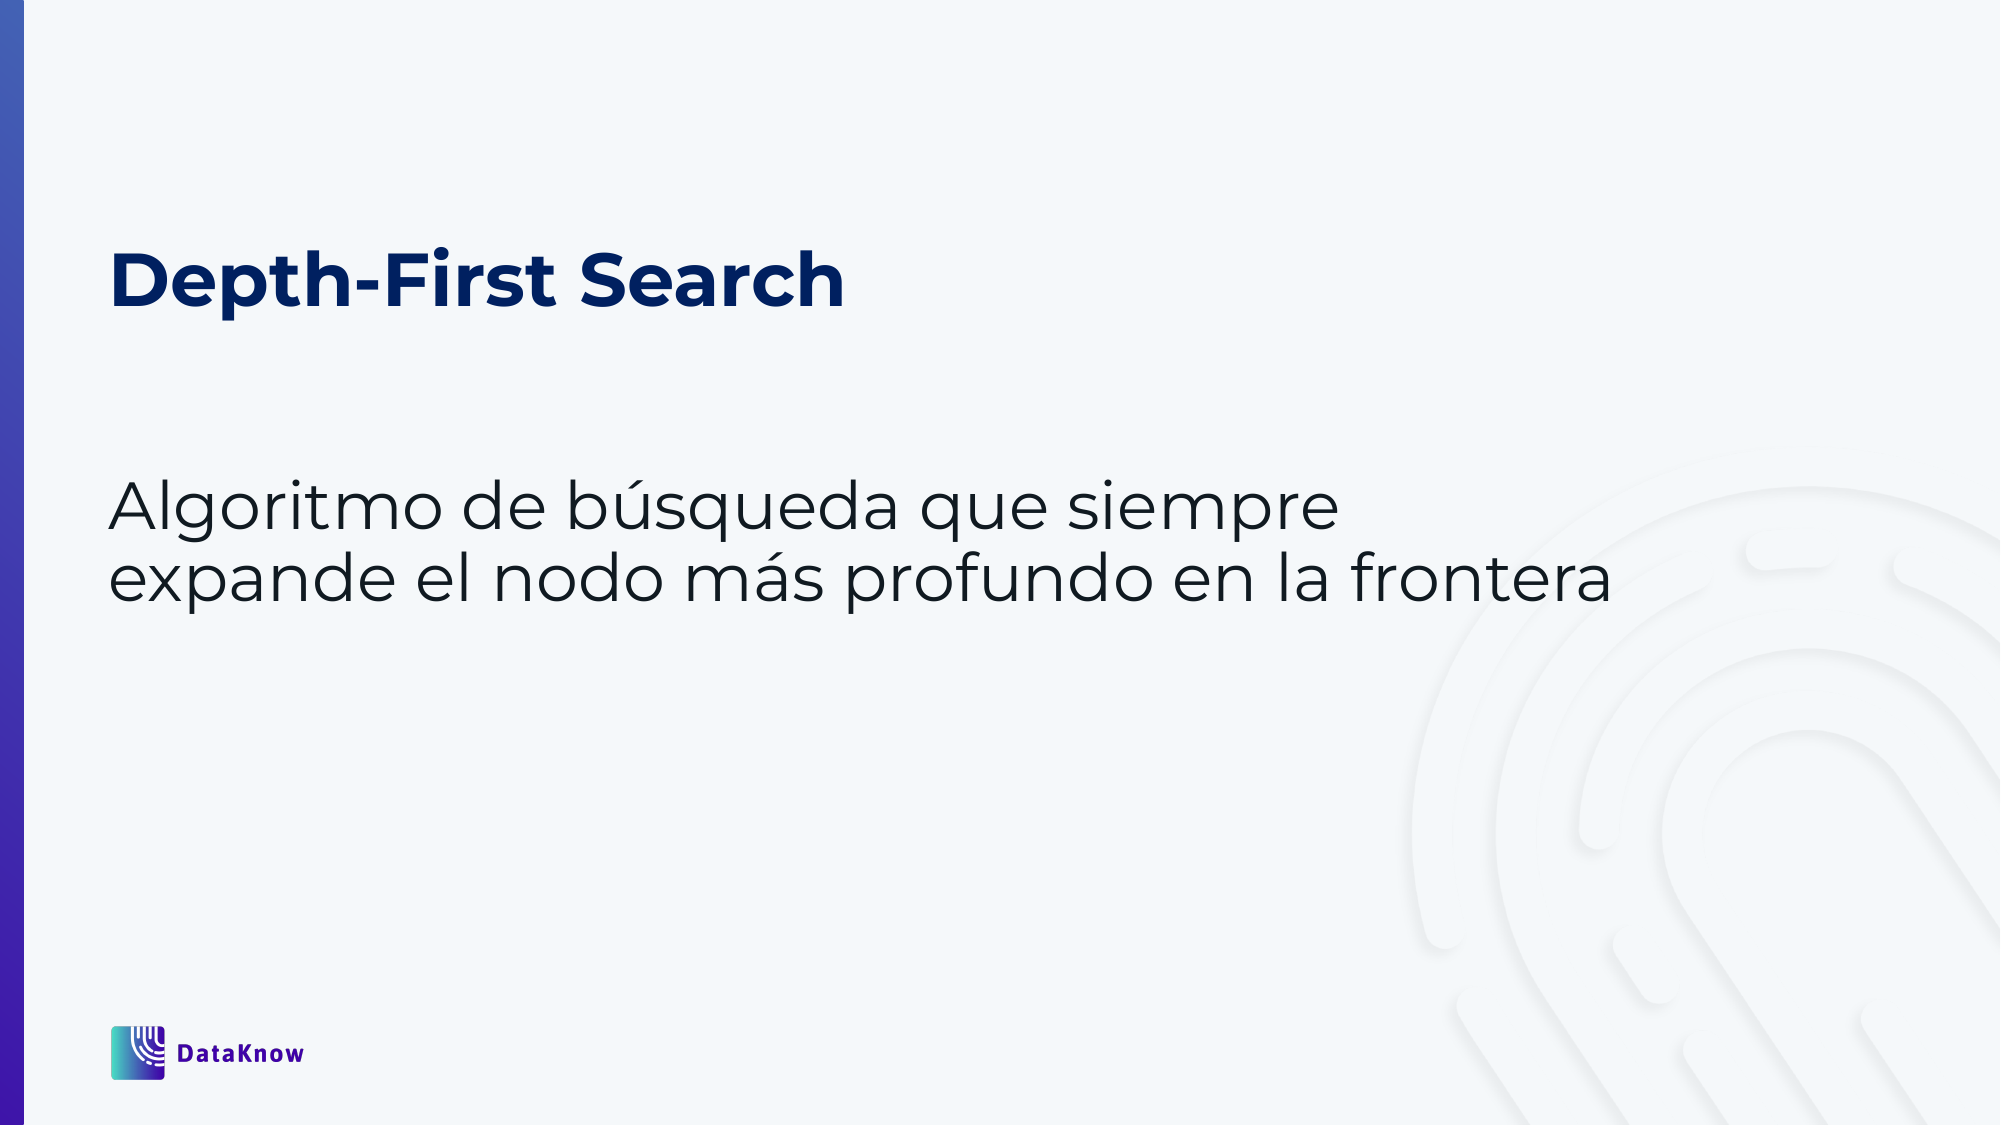

Depth-First Search
Algoritmo de búsqueda que siempre expande el nodo más profundo en la frontera